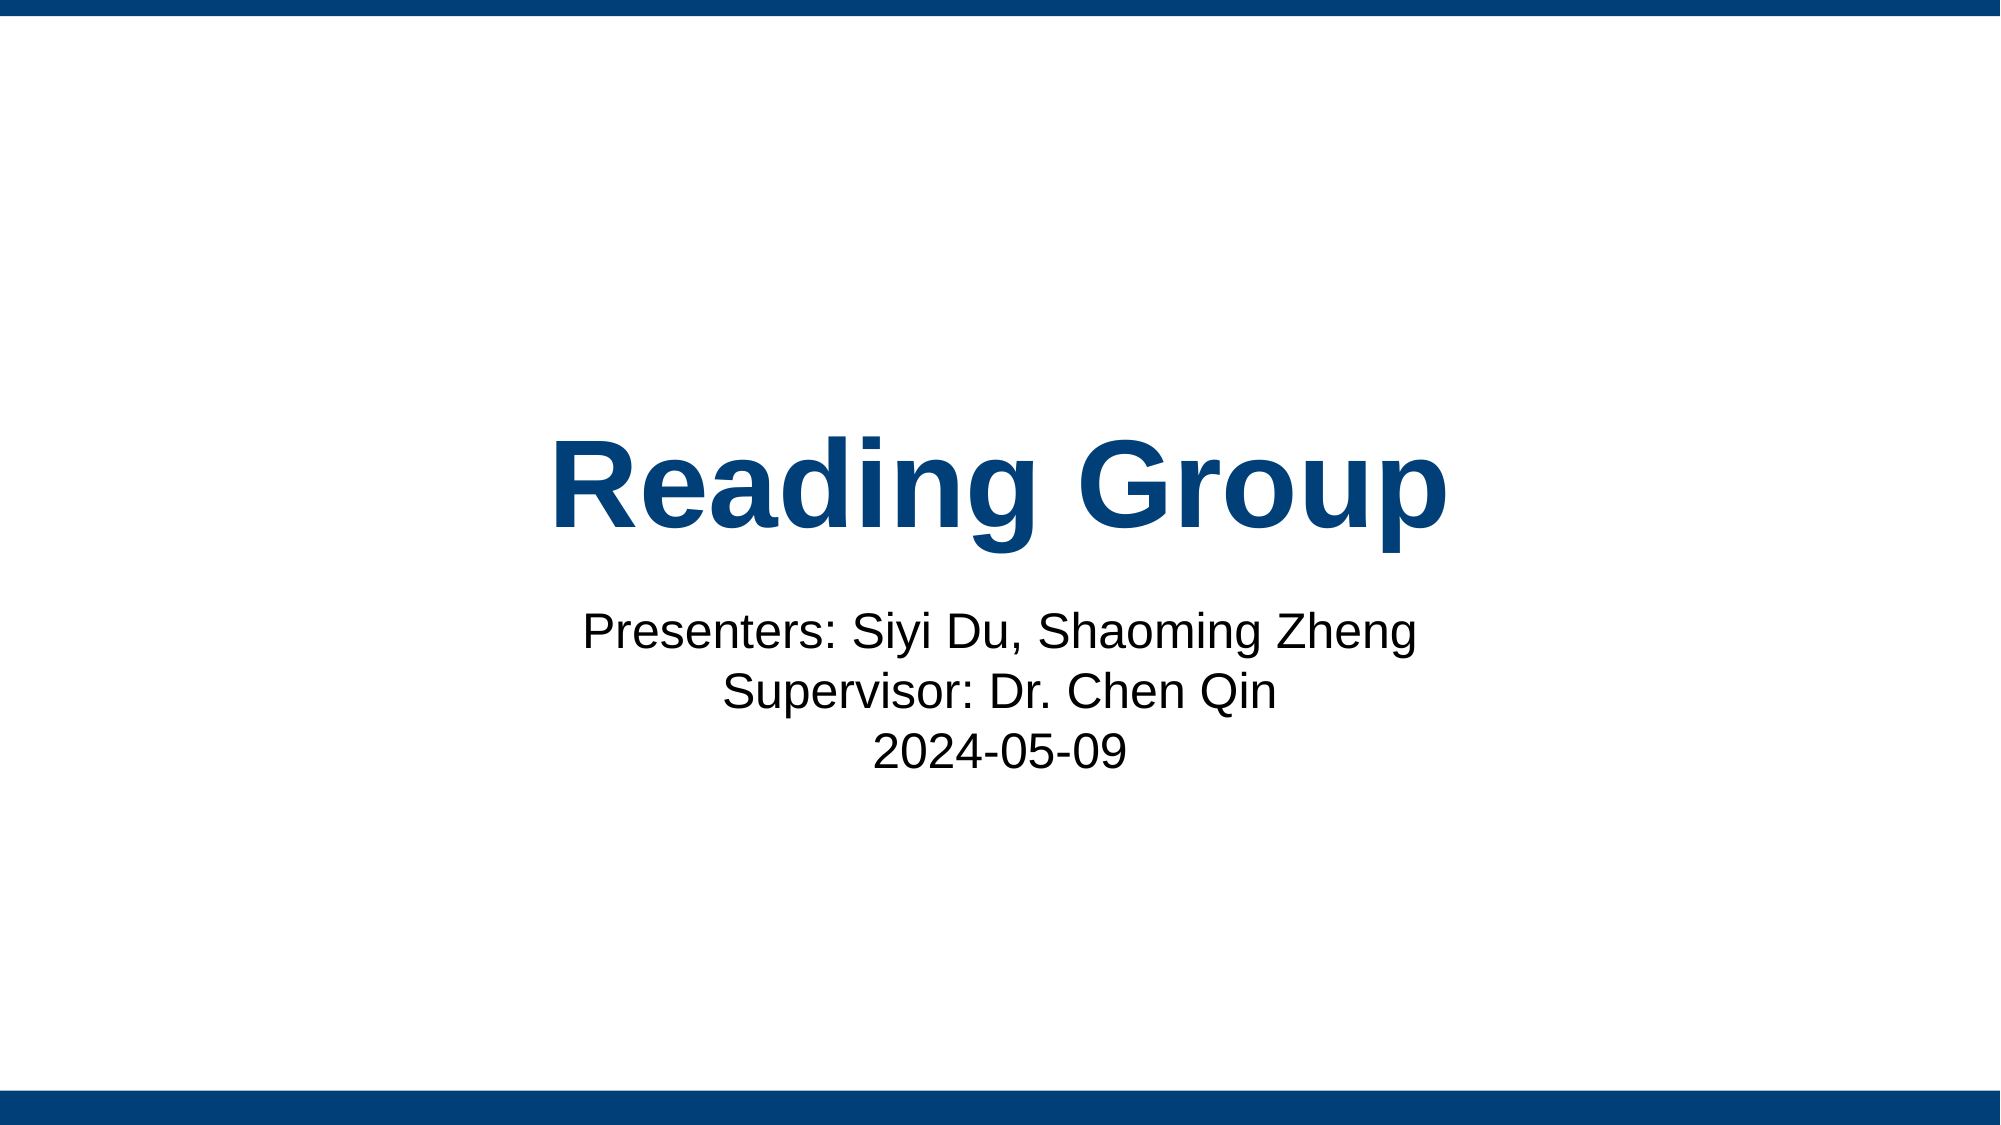

# Reading Group
Presenters: Siyi Du, Shaoming Zheng
Supervisor: Dr. Chen Qin
2024-05-09